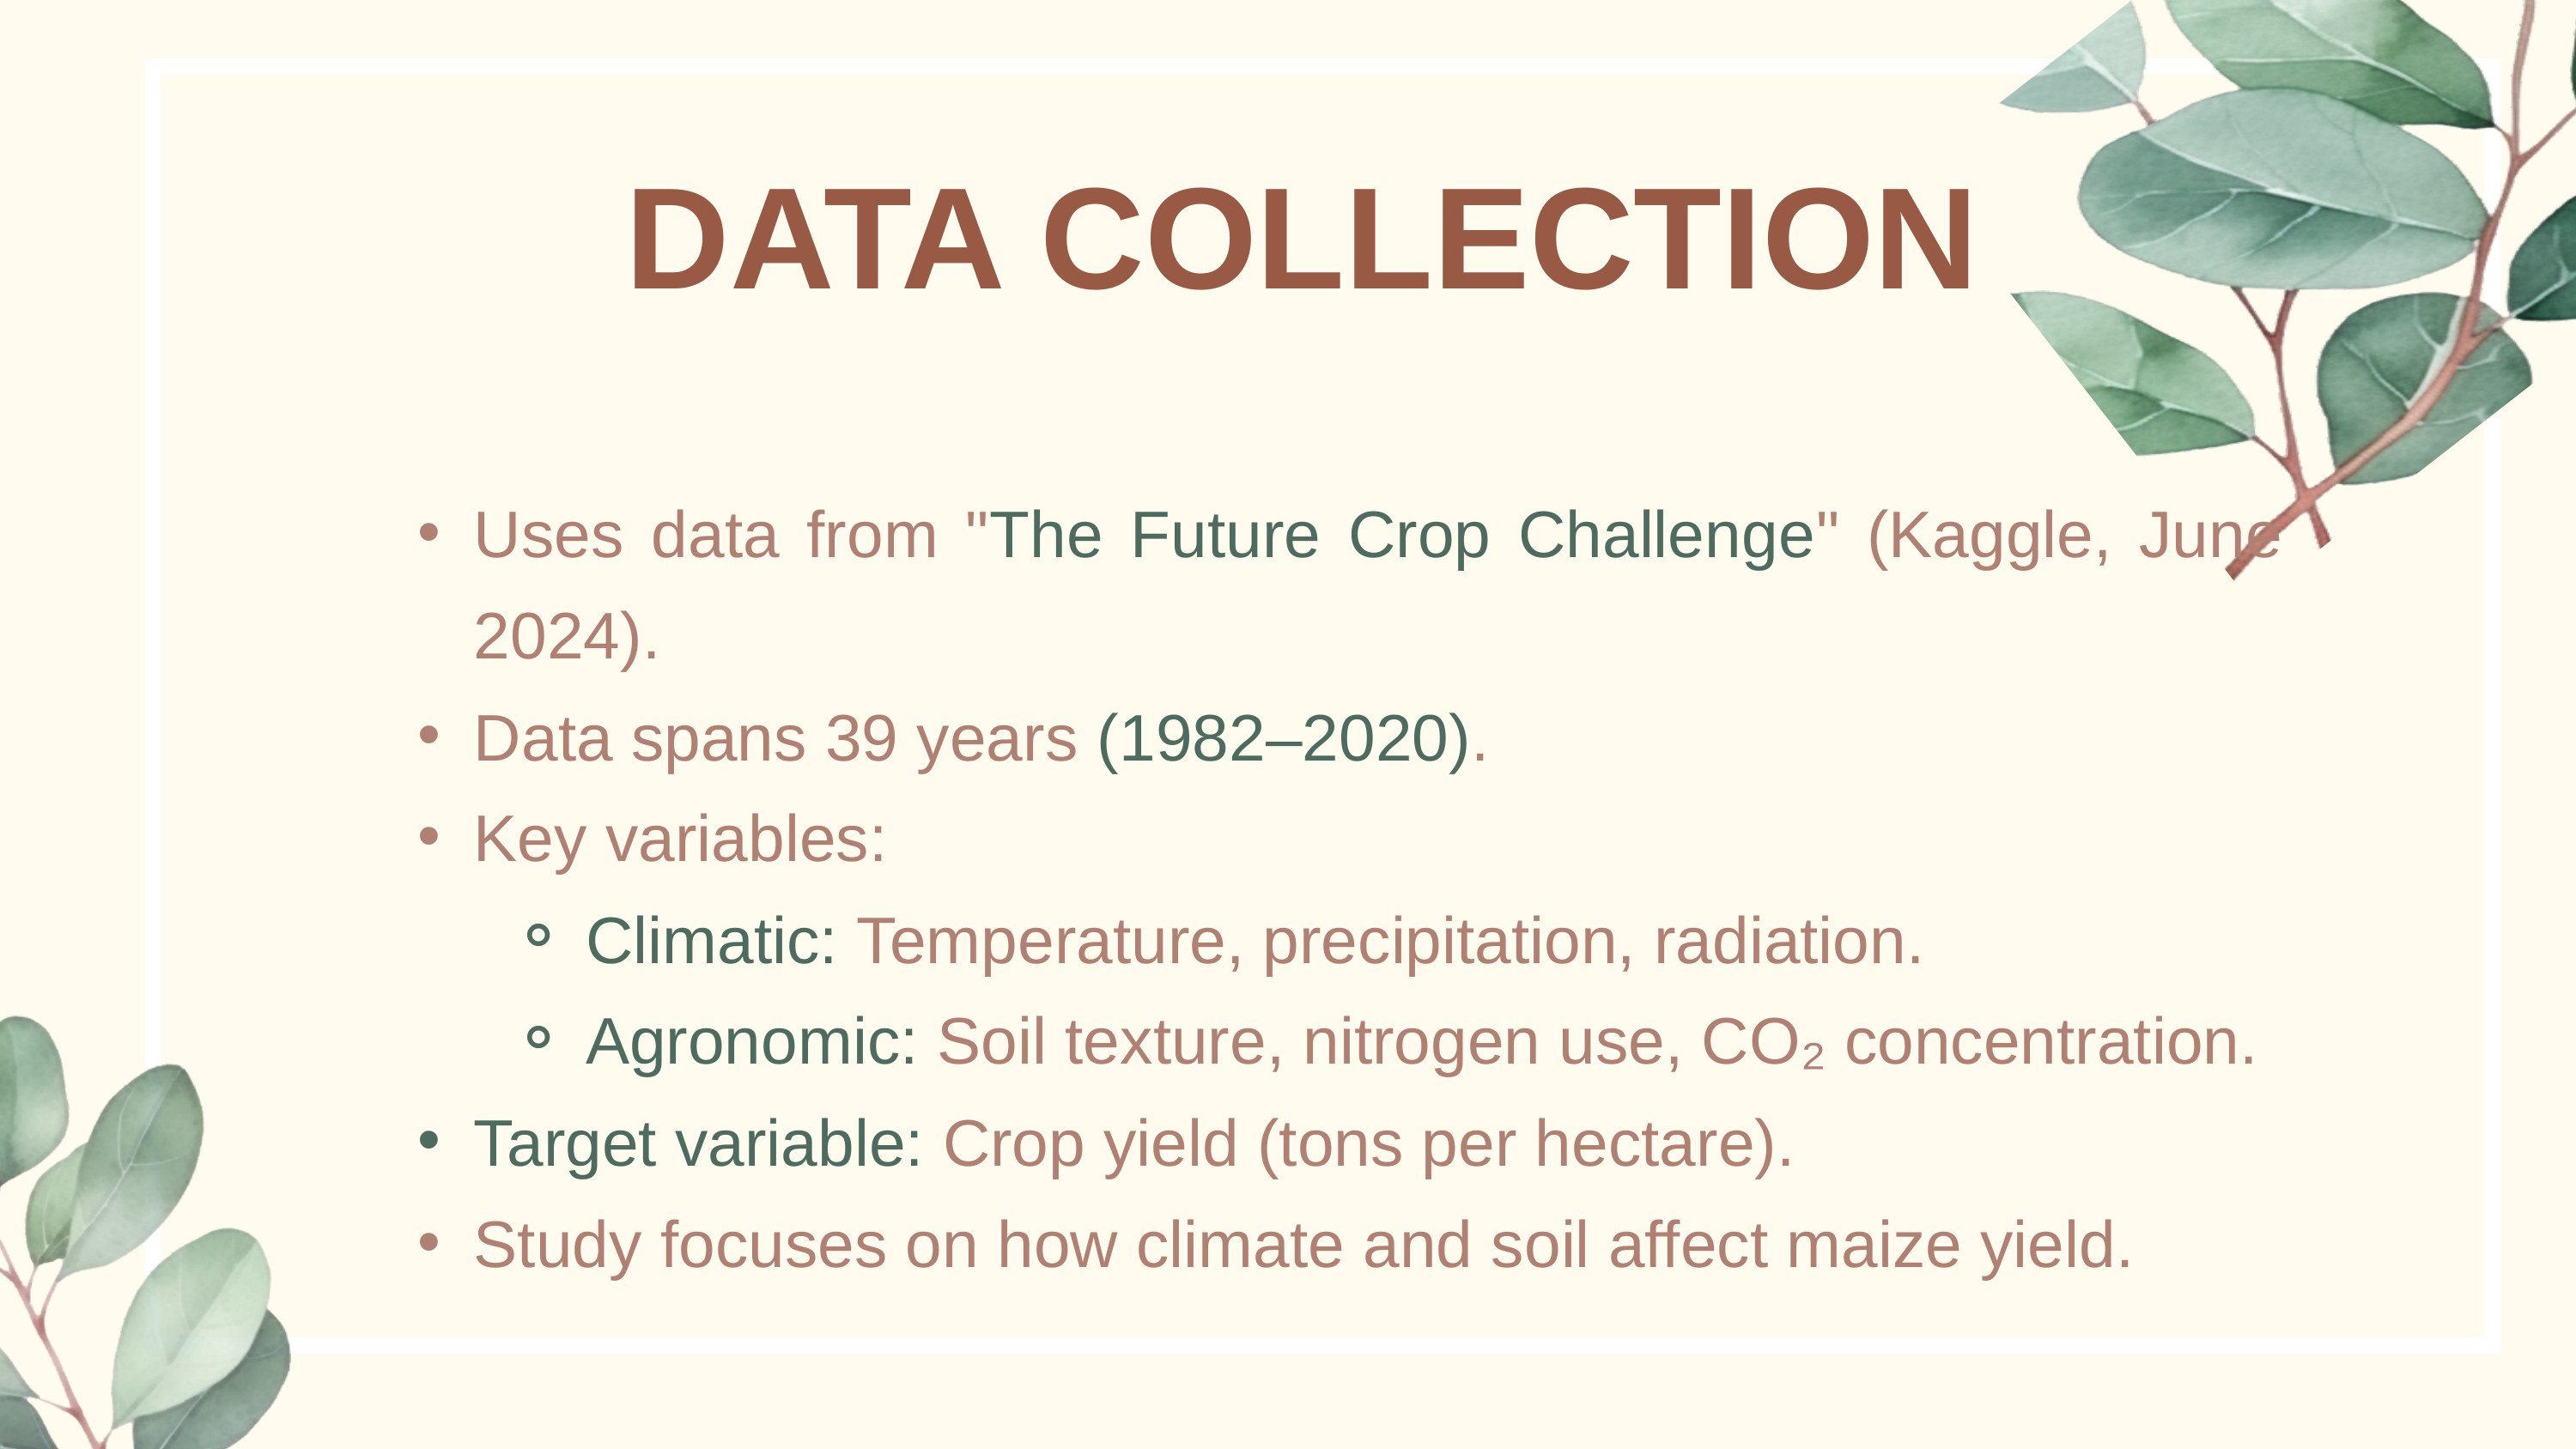

DATA COLLECTION
Uses data from "The Future Crop Challenge" (Kaggle, June 2024).
Data spans 39 years (1982–2020).
Key variables:
Climatic: Temperature, precipitation, radiation.
Agronomic: Soil texture, nitrogen use, CO₂ concentration.
Target variable: Crop yield (tons per hectare).
Study focuses on how climate and soil affect maize yield.